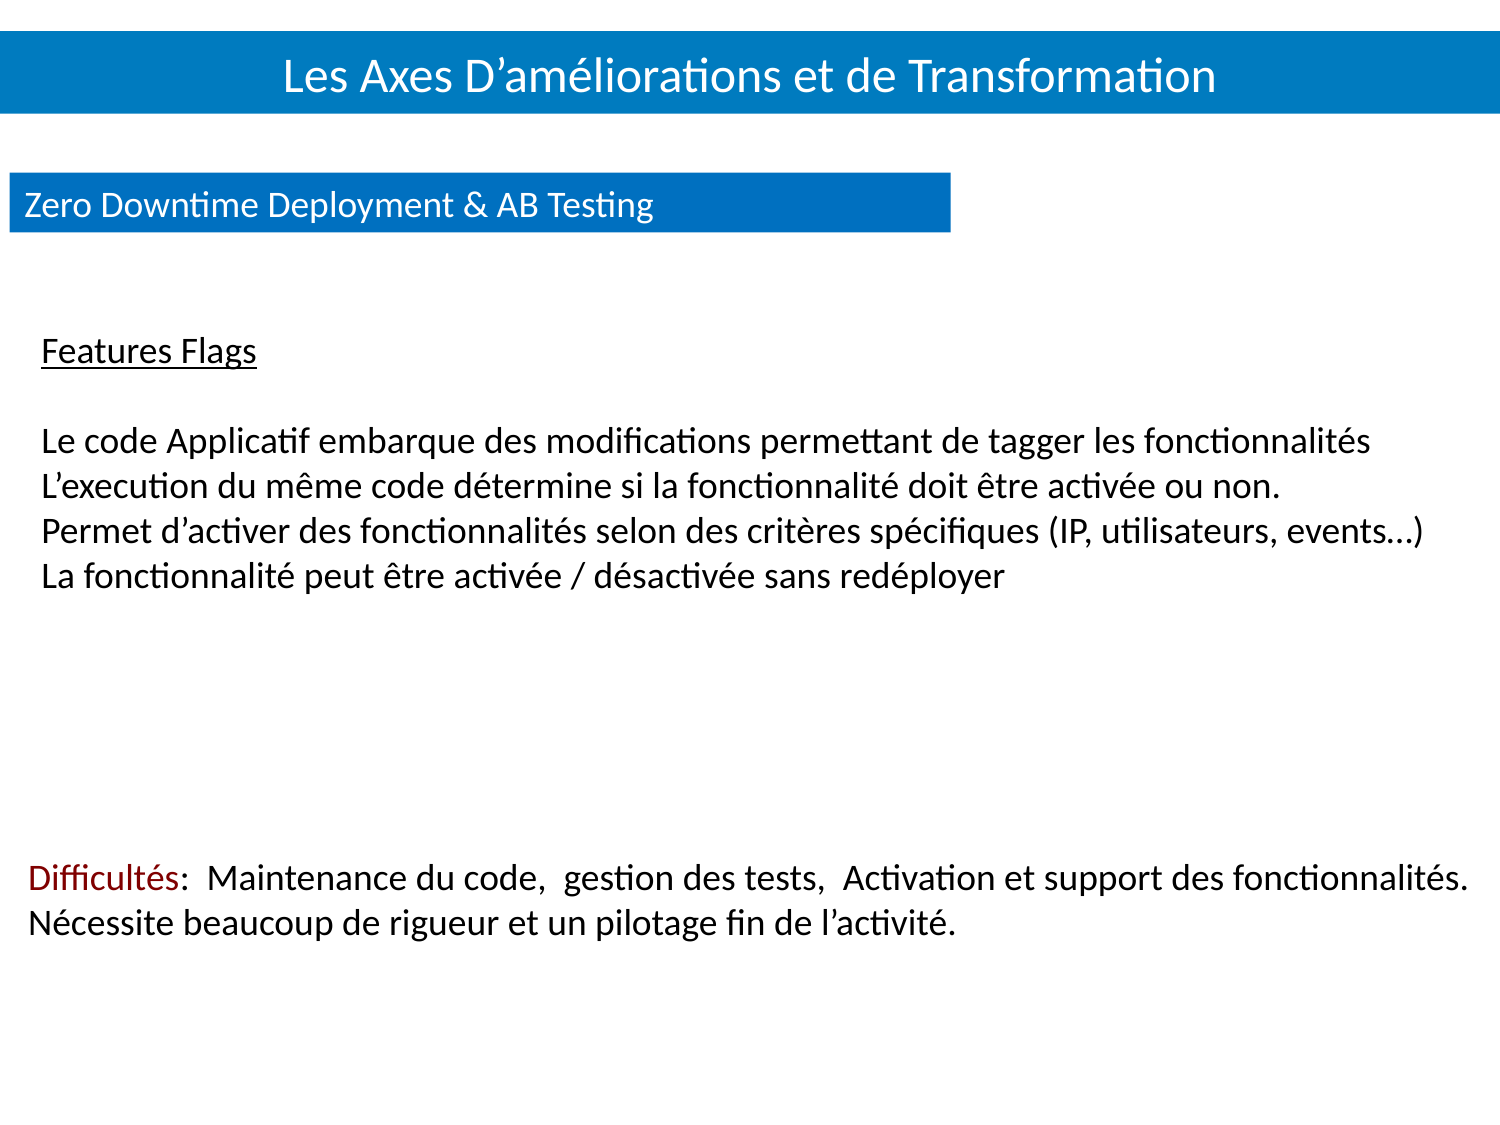

# Les Axes D’améliorations et de Transformation
Zero Downtime Deployment & AB Testing

Features Flags

Le code Applicatif embarque des modifications permettant de tagger les fonctionnalités
L’execution du même code détermine si la fonctionnalité doit être activée ou non.
Permet d’activer des fonctionnalités selon des critères spécifiques (IP, utilisateurs, events…)
La fonctionnalité peut être activée / désactivée sans redéployer

Difficultés:  Maintenance du code,  gestion des tests,  Activation et support des fonctionnalités.
Nécessite beaucoup de rigueur et un pilotage fin de l’activité.